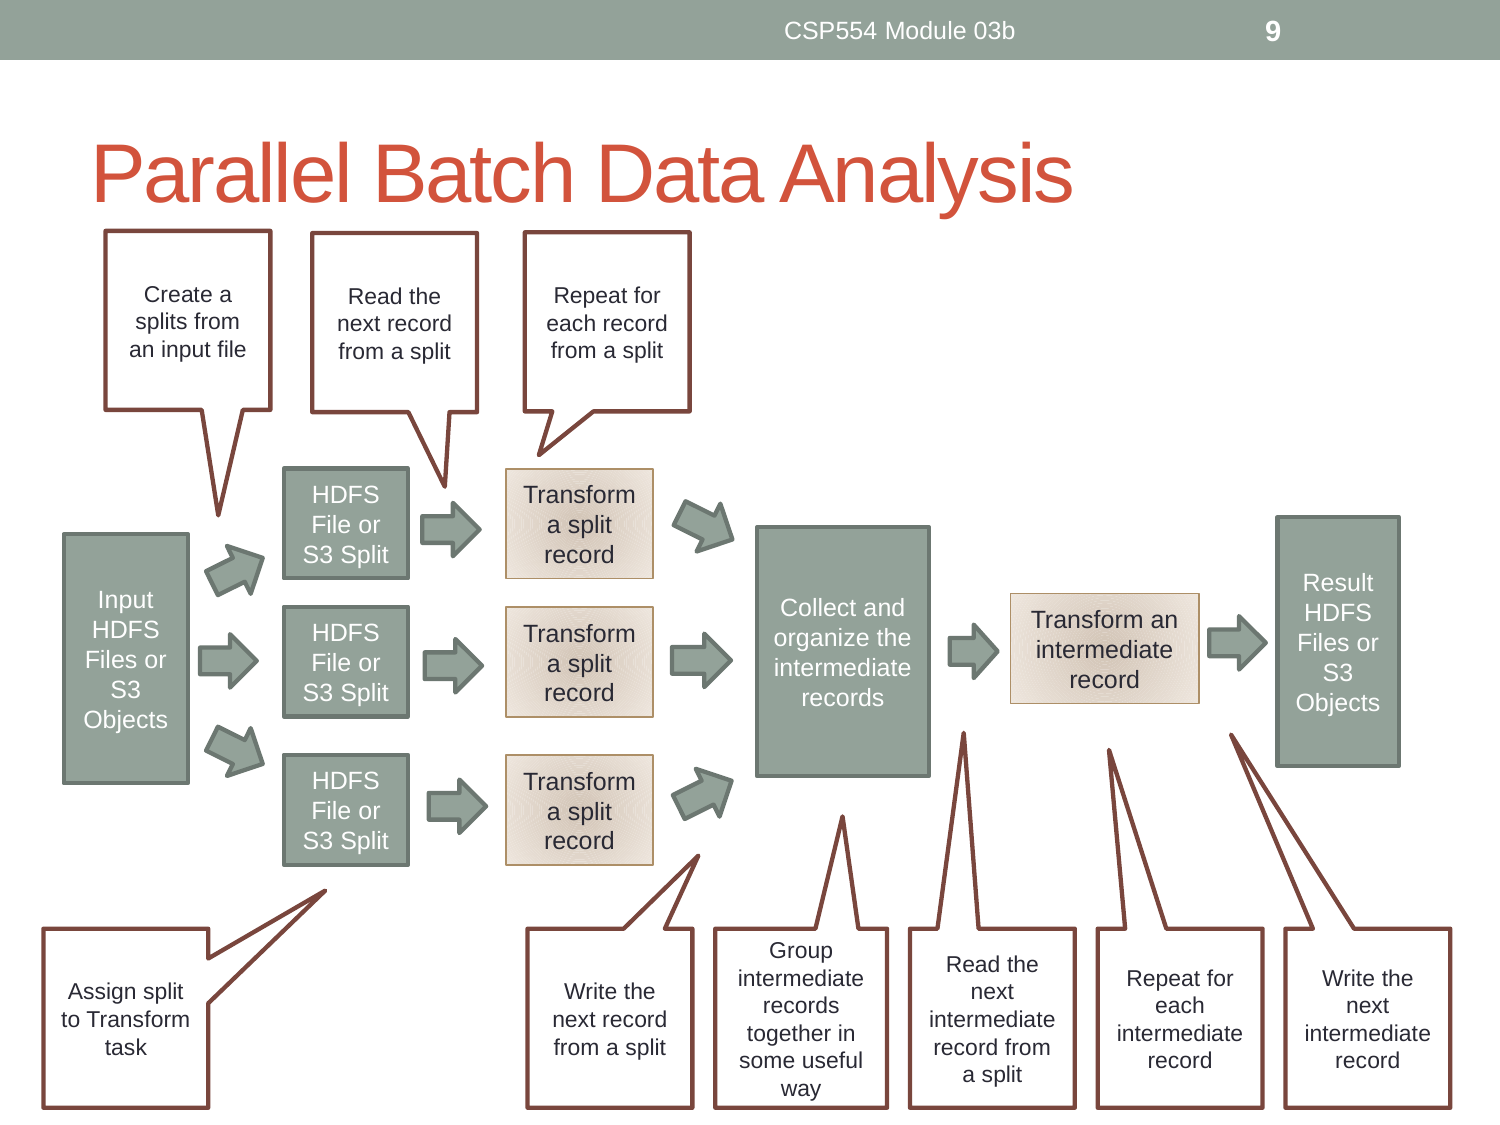

CSP554 Module 03b
9
# Parallel Batch Data Analysis
Create a splits from an input file
Repeat for each record from a split
Read the
next record from a split
HDFS File or S3 Split
Transform a split record

Result
HDFS Files or S3 Objects
Collect and organize the intermediate records
Input HDFS Files or S3 Objects

Transform an intermediate record
HDFS File or S3 Split
Transform a split record

HDFS File or S3 Split
Transform a split record

Assign split to Transform task
Write the next record from a split
Group intermediate records together in some useful way
Read the
next intermediate record from a split
Repeat for each intermediate record
Write the next intermediate record